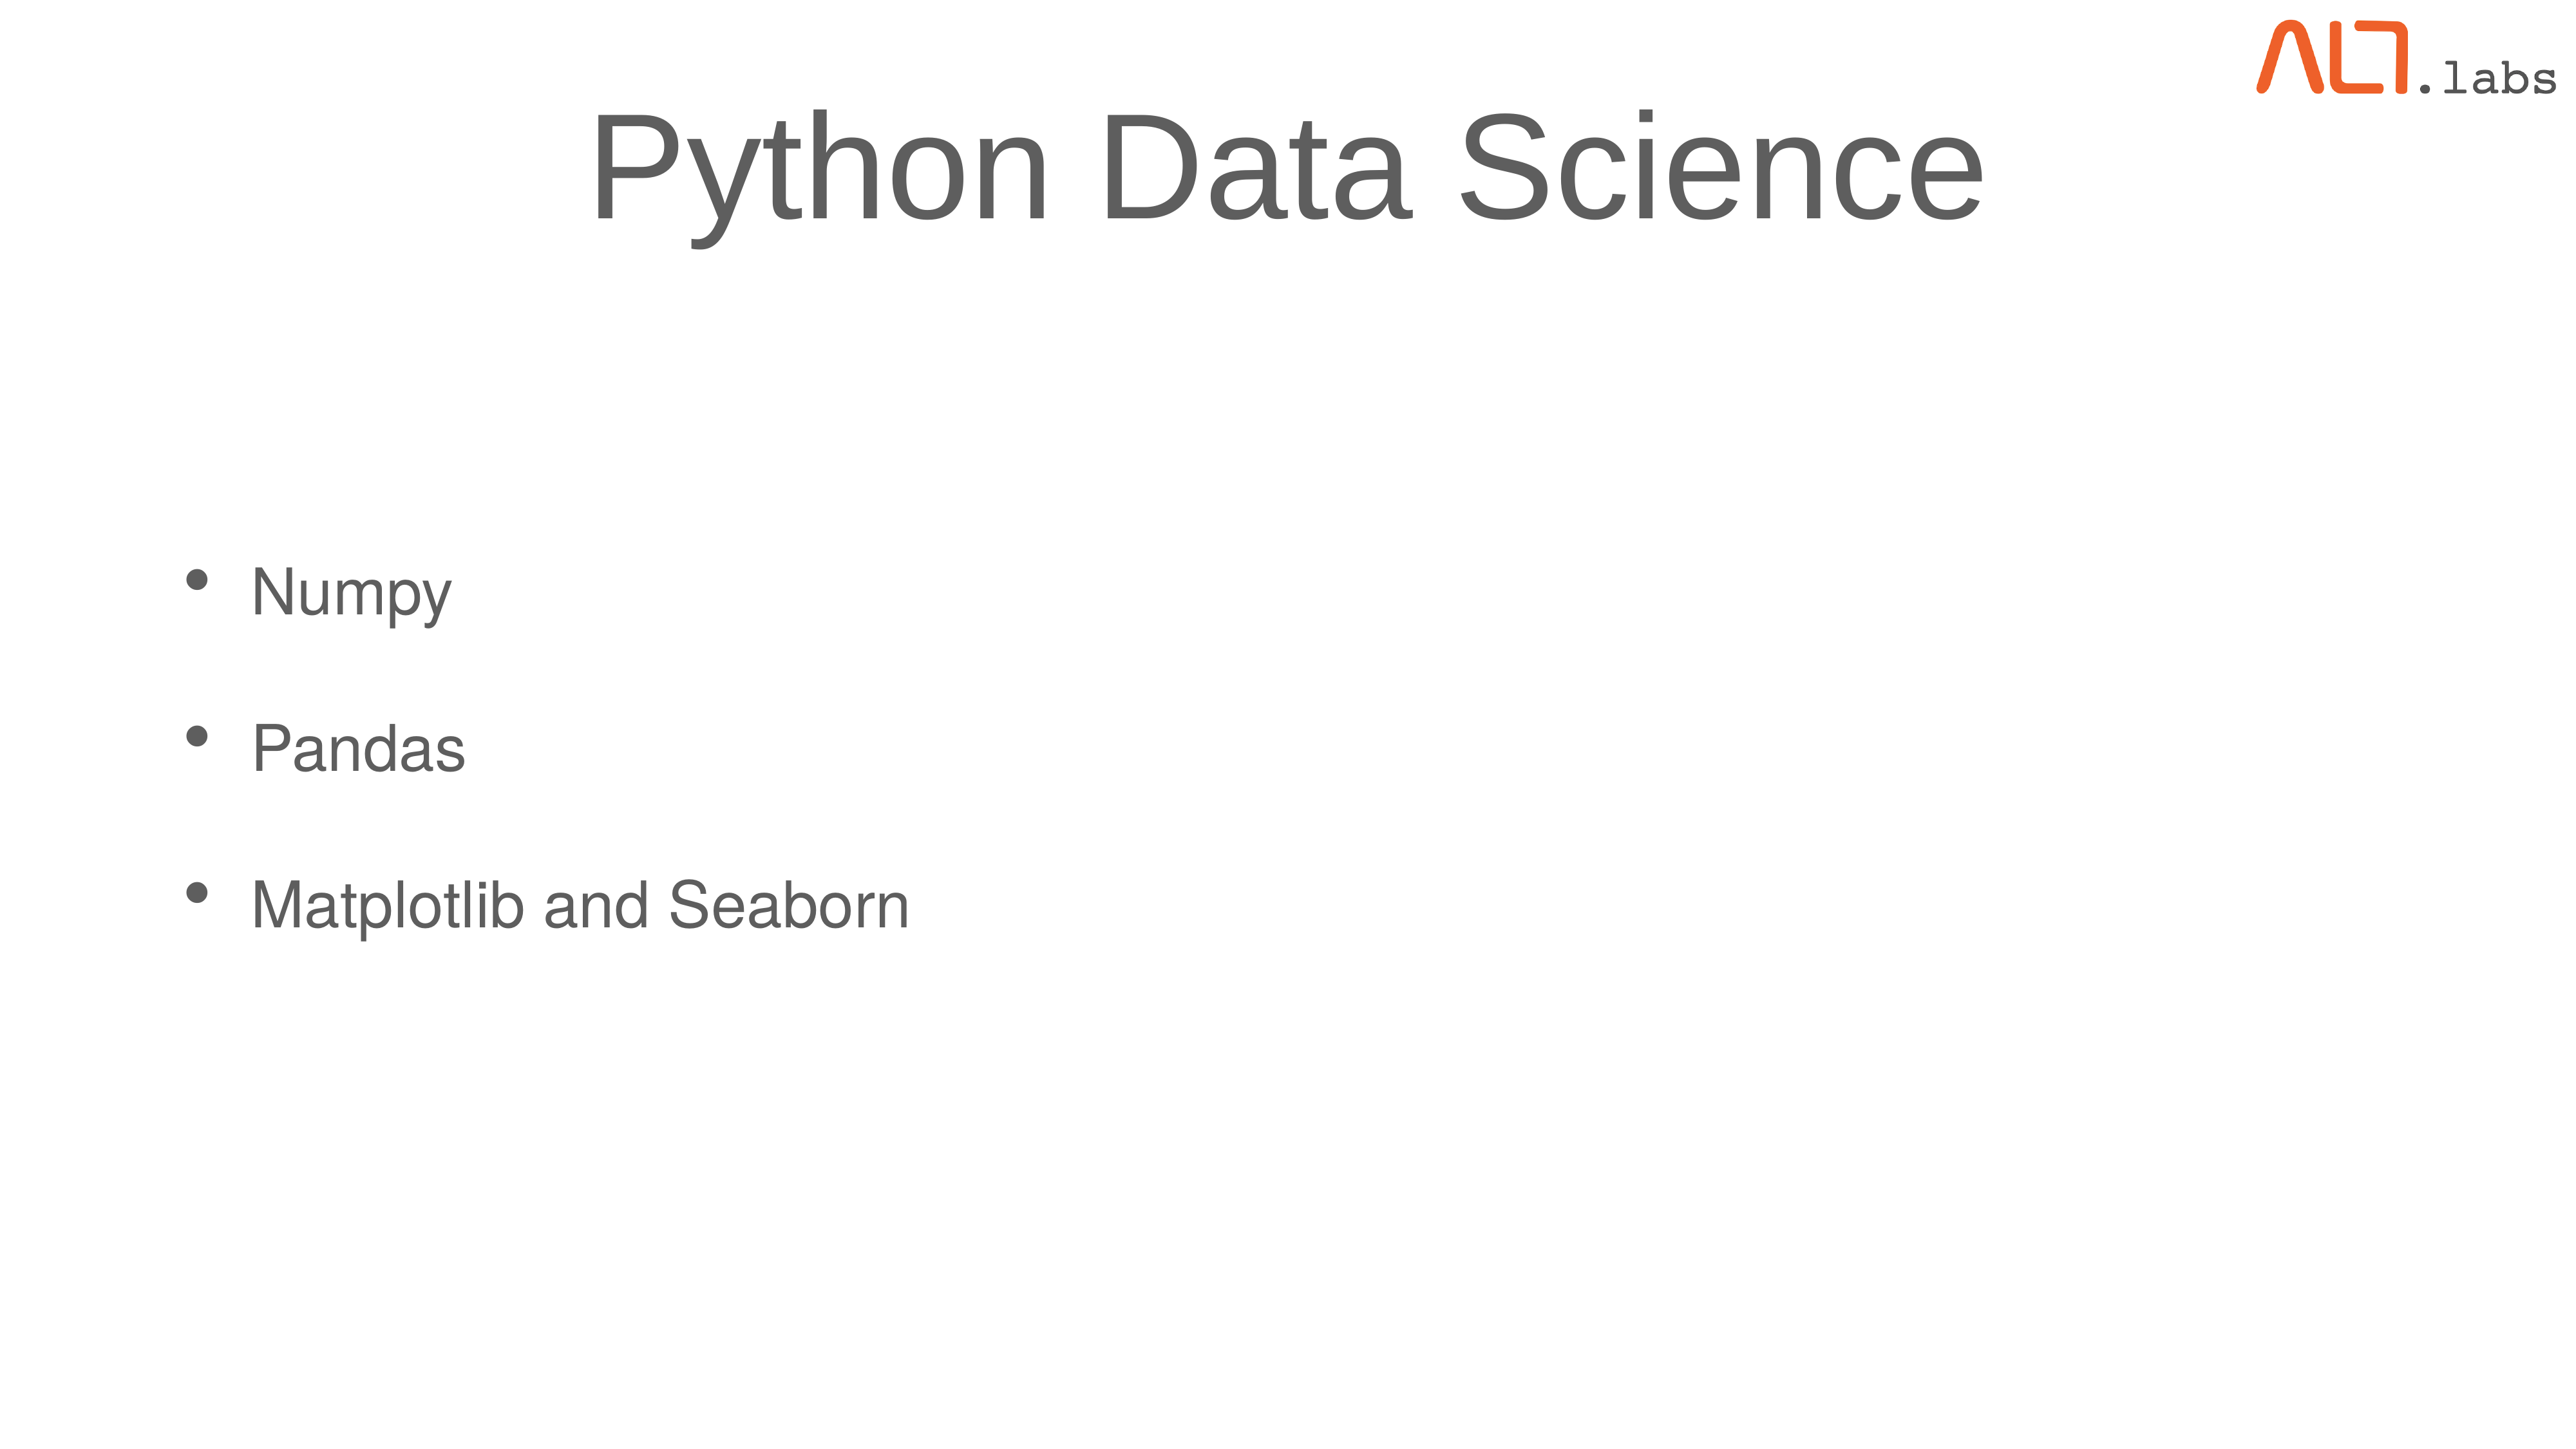

# Python Data Science
Numpy
Pandas
Matplotlib and Seaborn